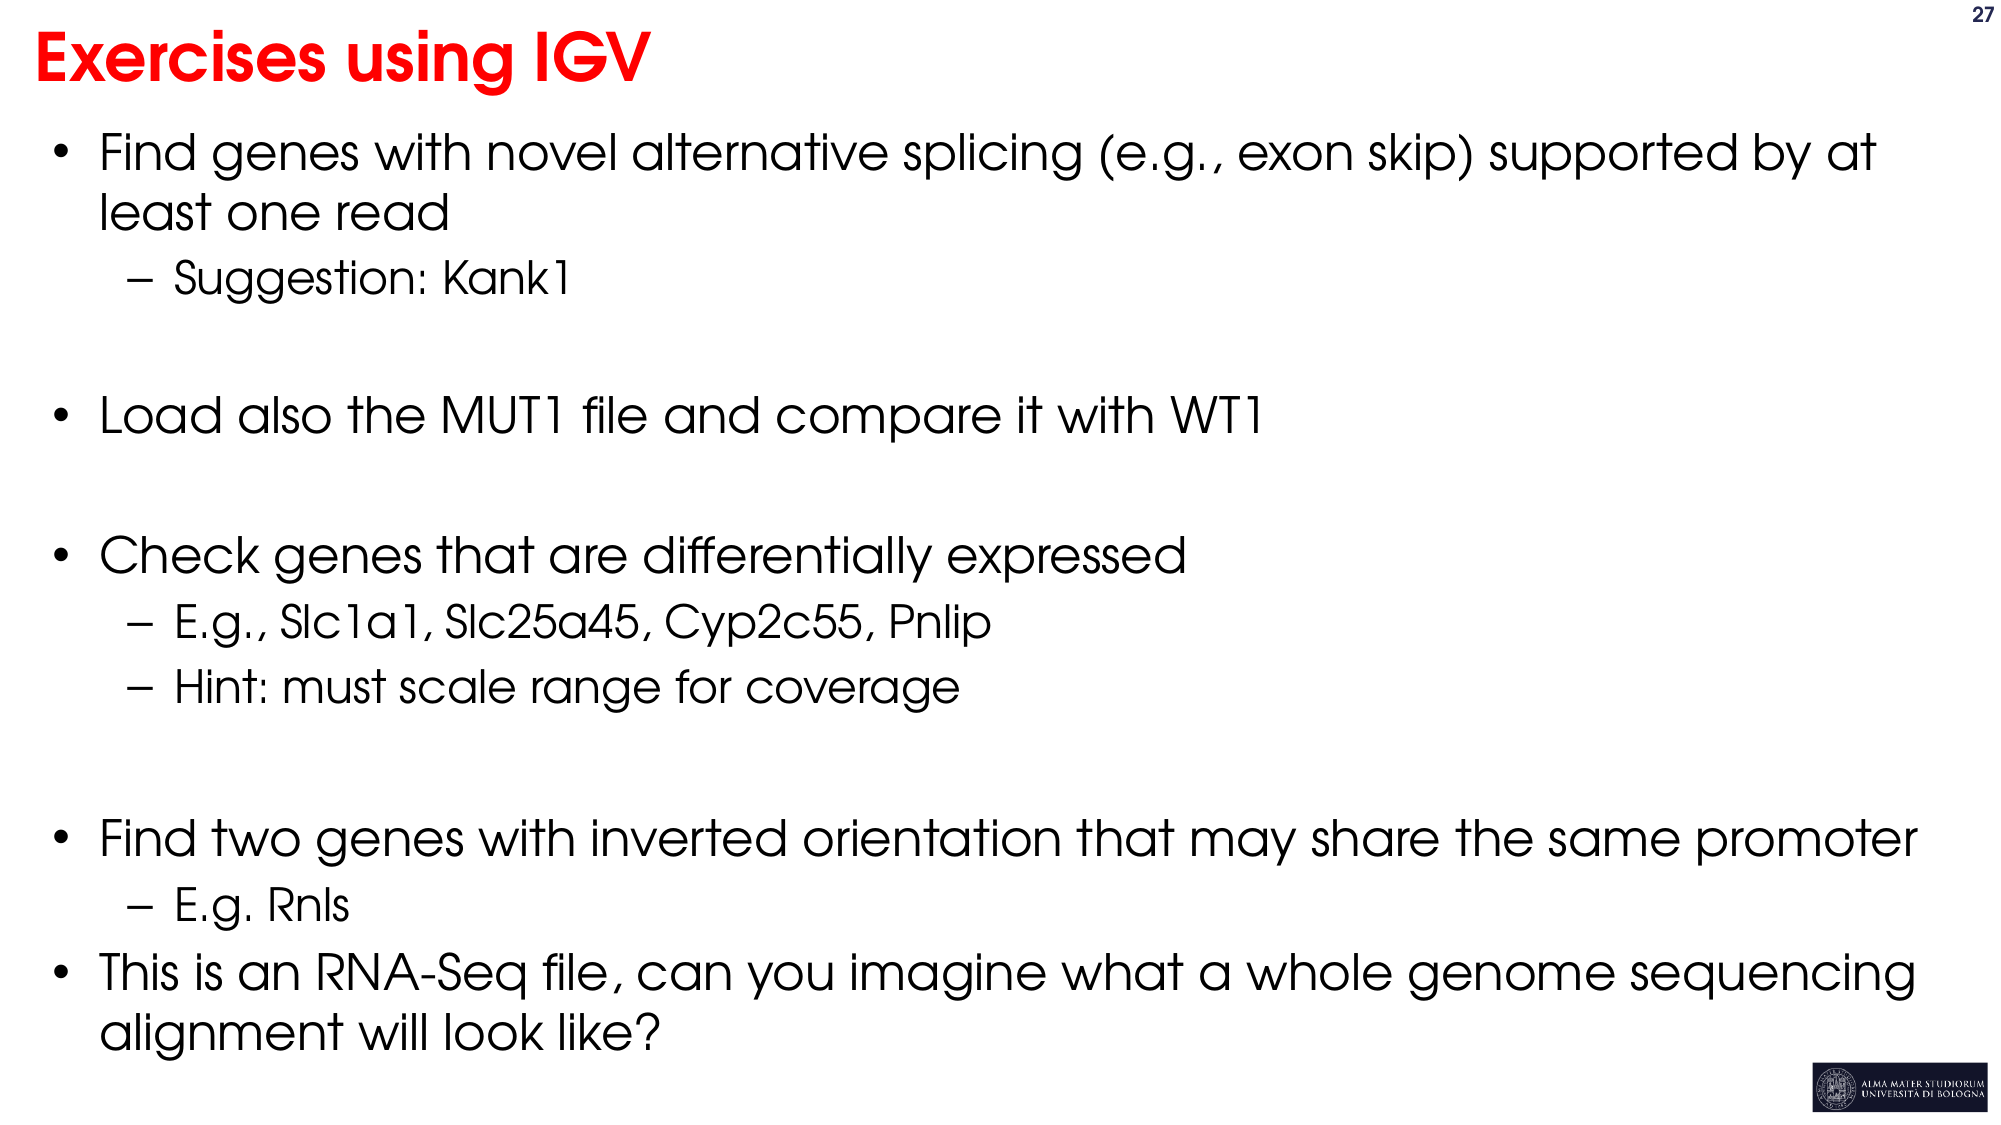

Exercises using IGV
Find genes with novel alternative splicing (e.g., exon skip) supported by at least one read
Suggestion: Kank1

Load also the MUT1 file and compare it with WT1

Check genes that are differentially expressed
E.g., Slc1a1, Slc25a45, Cyp2c55, Pnlip
Hint: must scale range for coverage

Find two genes with inverted orientation that may share the same promoter
E.g. Rnls
This is an RNA-Seq file, can you imagine what a whole genome sequencing alignment will look like?